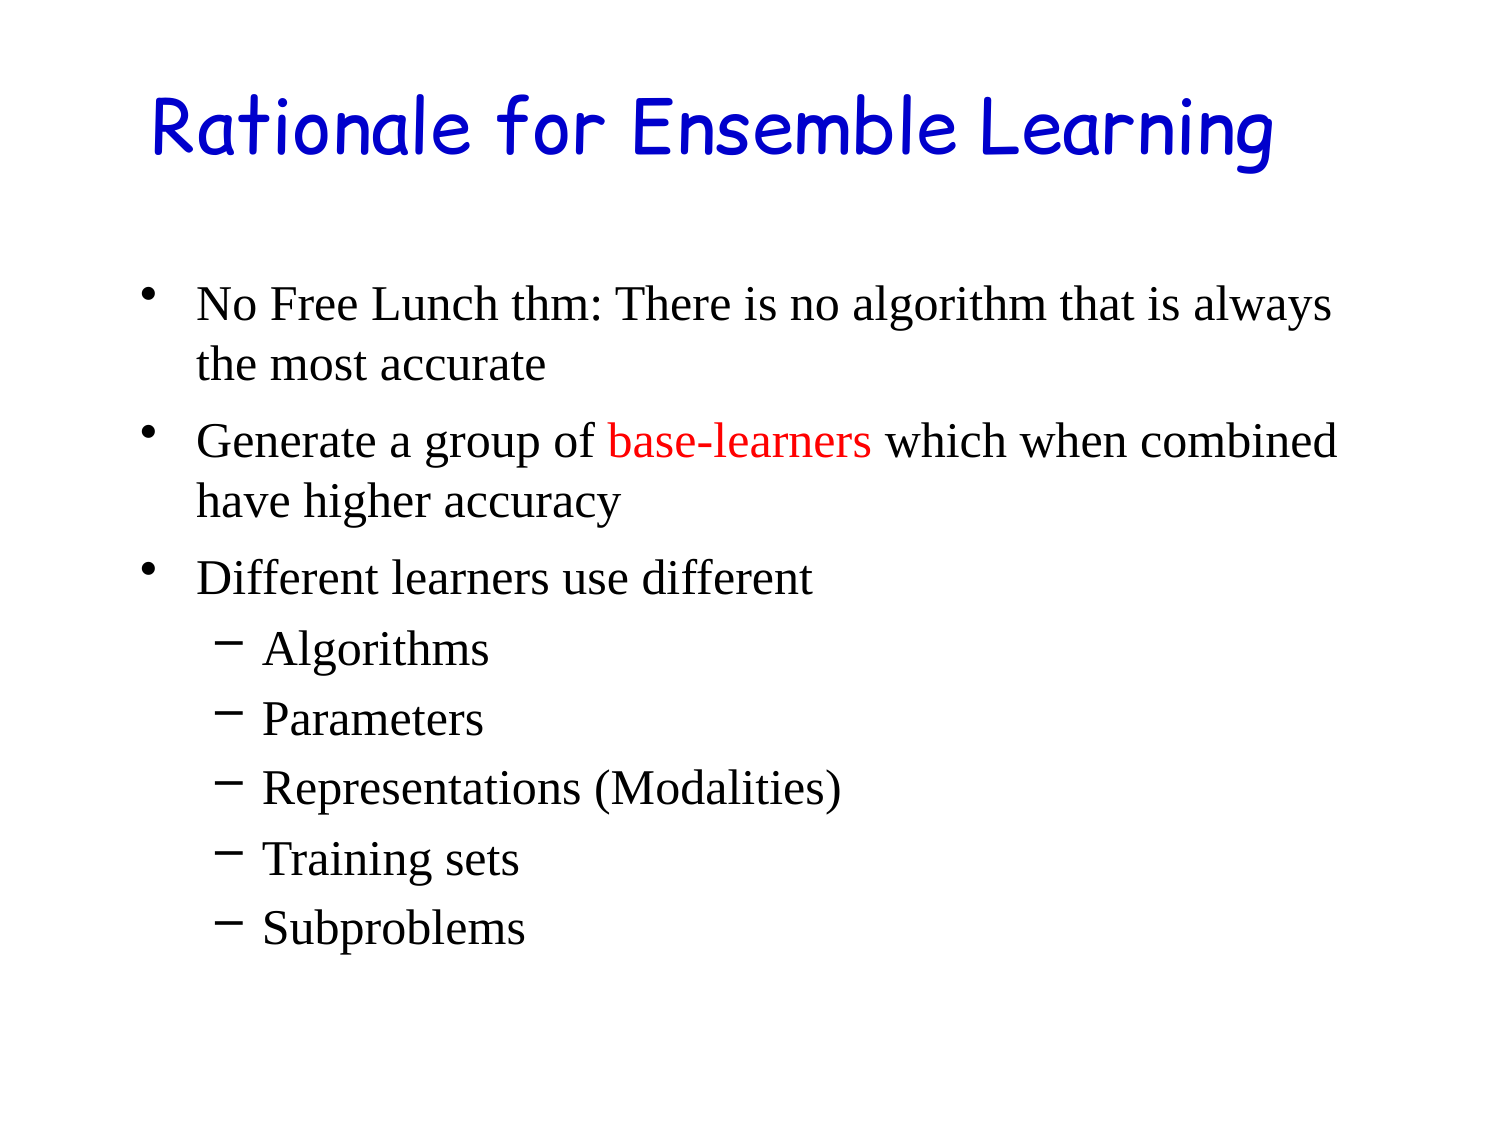

# Rationale for Ensemble Learning
No Free Lunch thm: There is no algorithm that is always the most accurate
Generate a group of base-learners which when combined have higher accuracy
Different learners use different
Algorithms
Parameters
Representations (Modalities)
Training sets
Subproblems